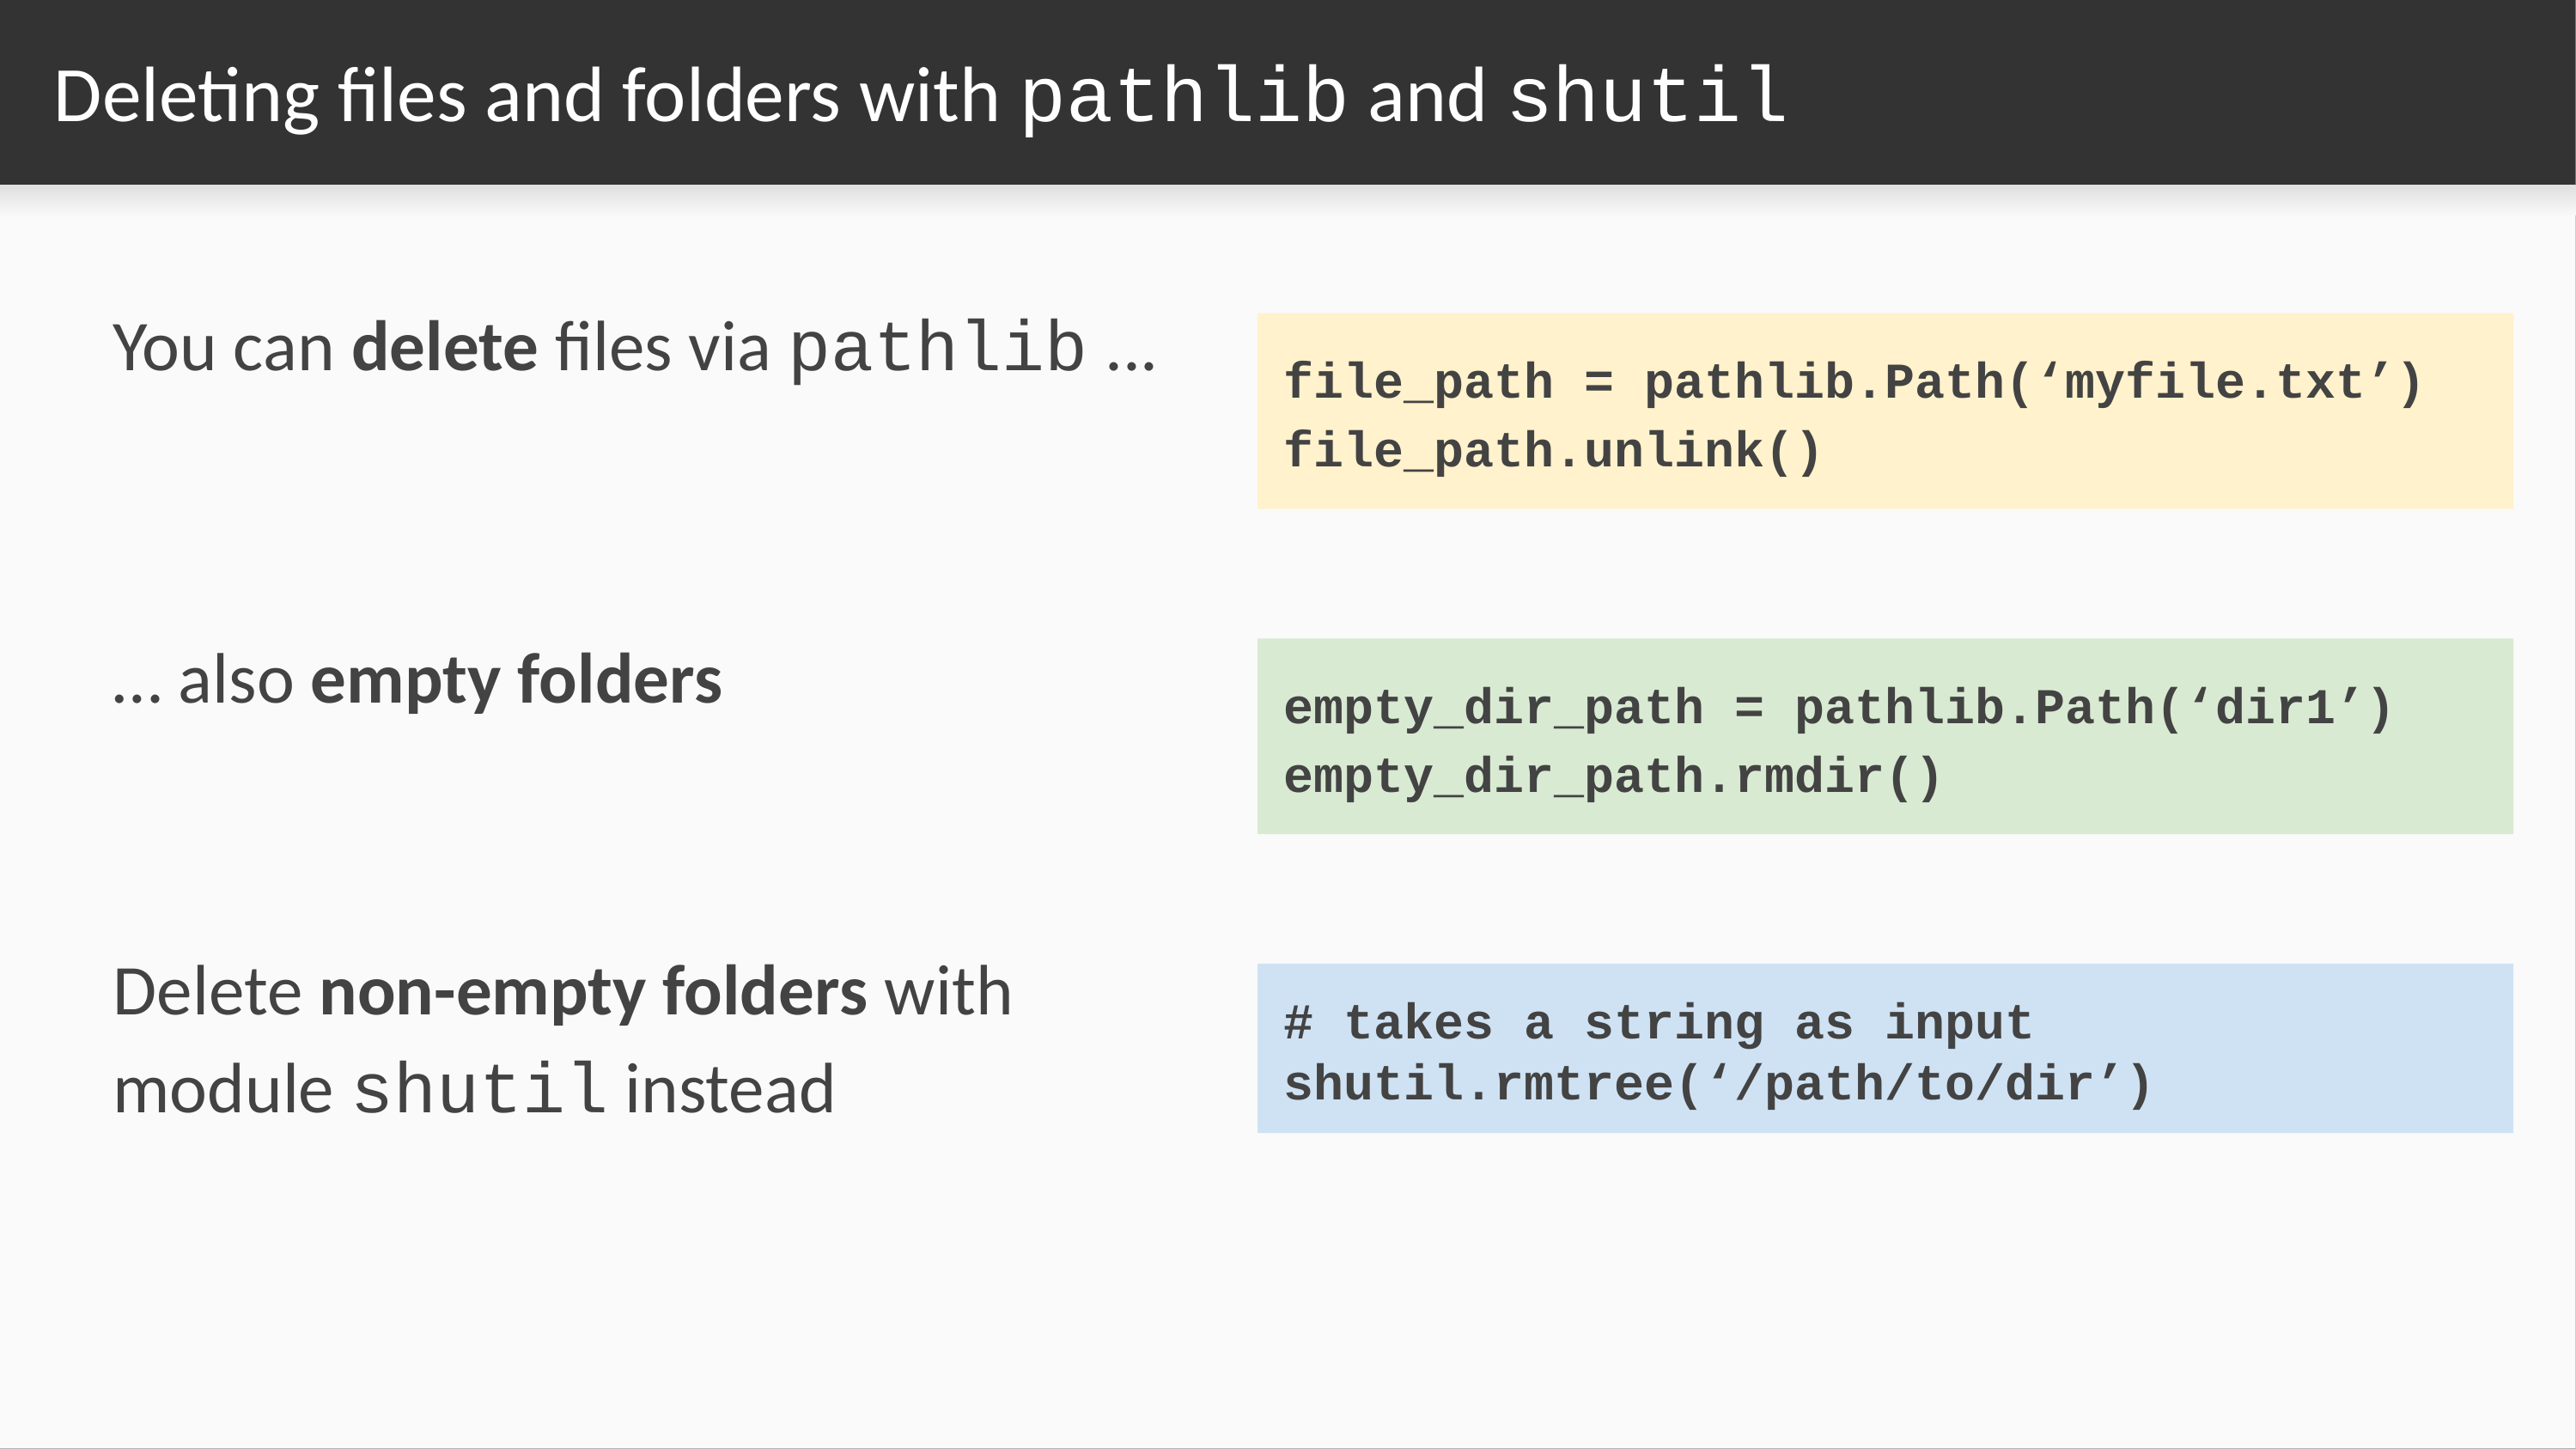

# Deleting files and folders with pathlib and shutil
You can delete files via pathlib ...
file_path = pathlib.Path(‘myfile.txt’)
file_path.unlink()
… also empty folders
empty_dir_path = pathlib.Path(‘dir1’)
empty_dir_path.rmdir()
Delete non-empty folders with module shutil instead
# takes a string as input
shutil.rmtree(‘/path/to/dir’)